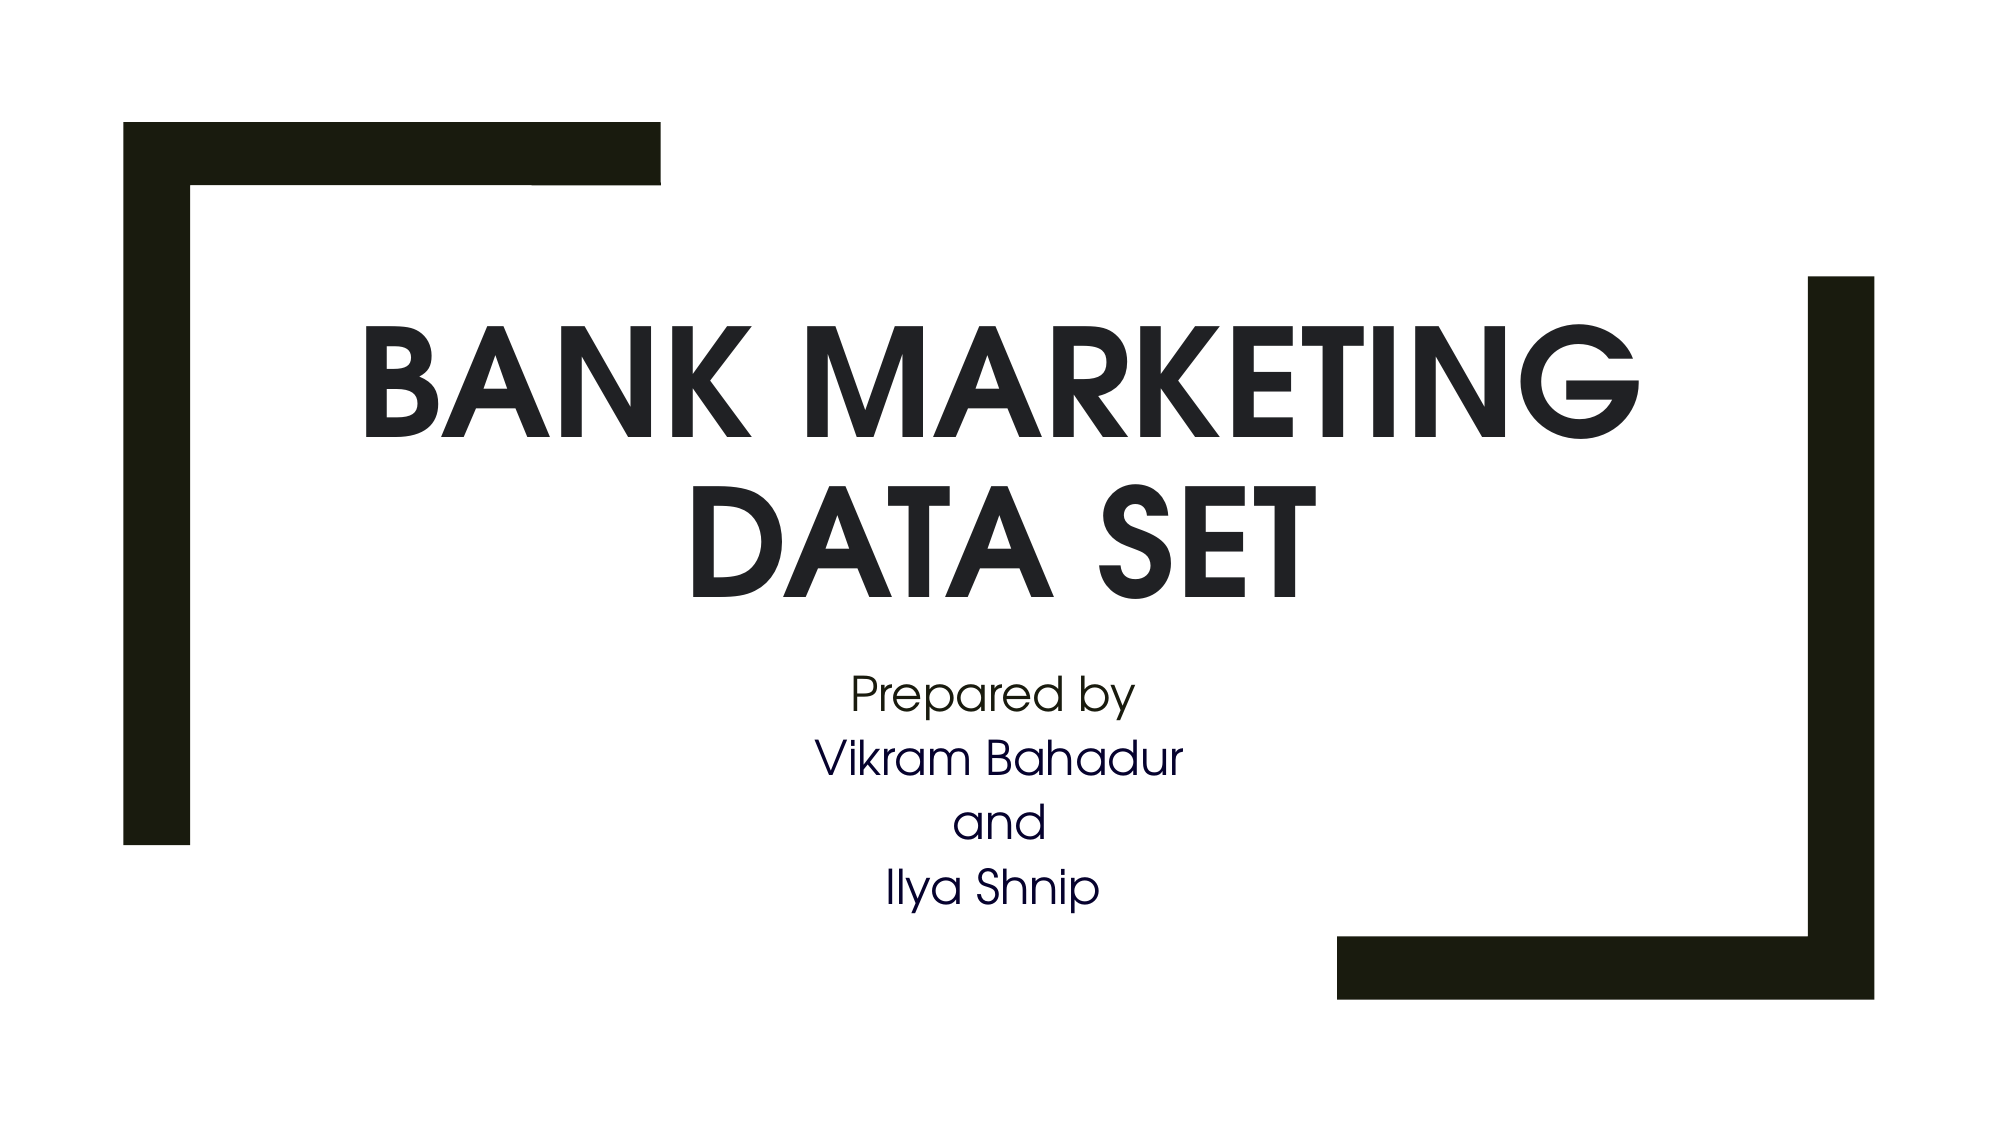

# Bank Marketing Data Set
Prepared by
Vikram Bahadur
and
Ilya Shnip